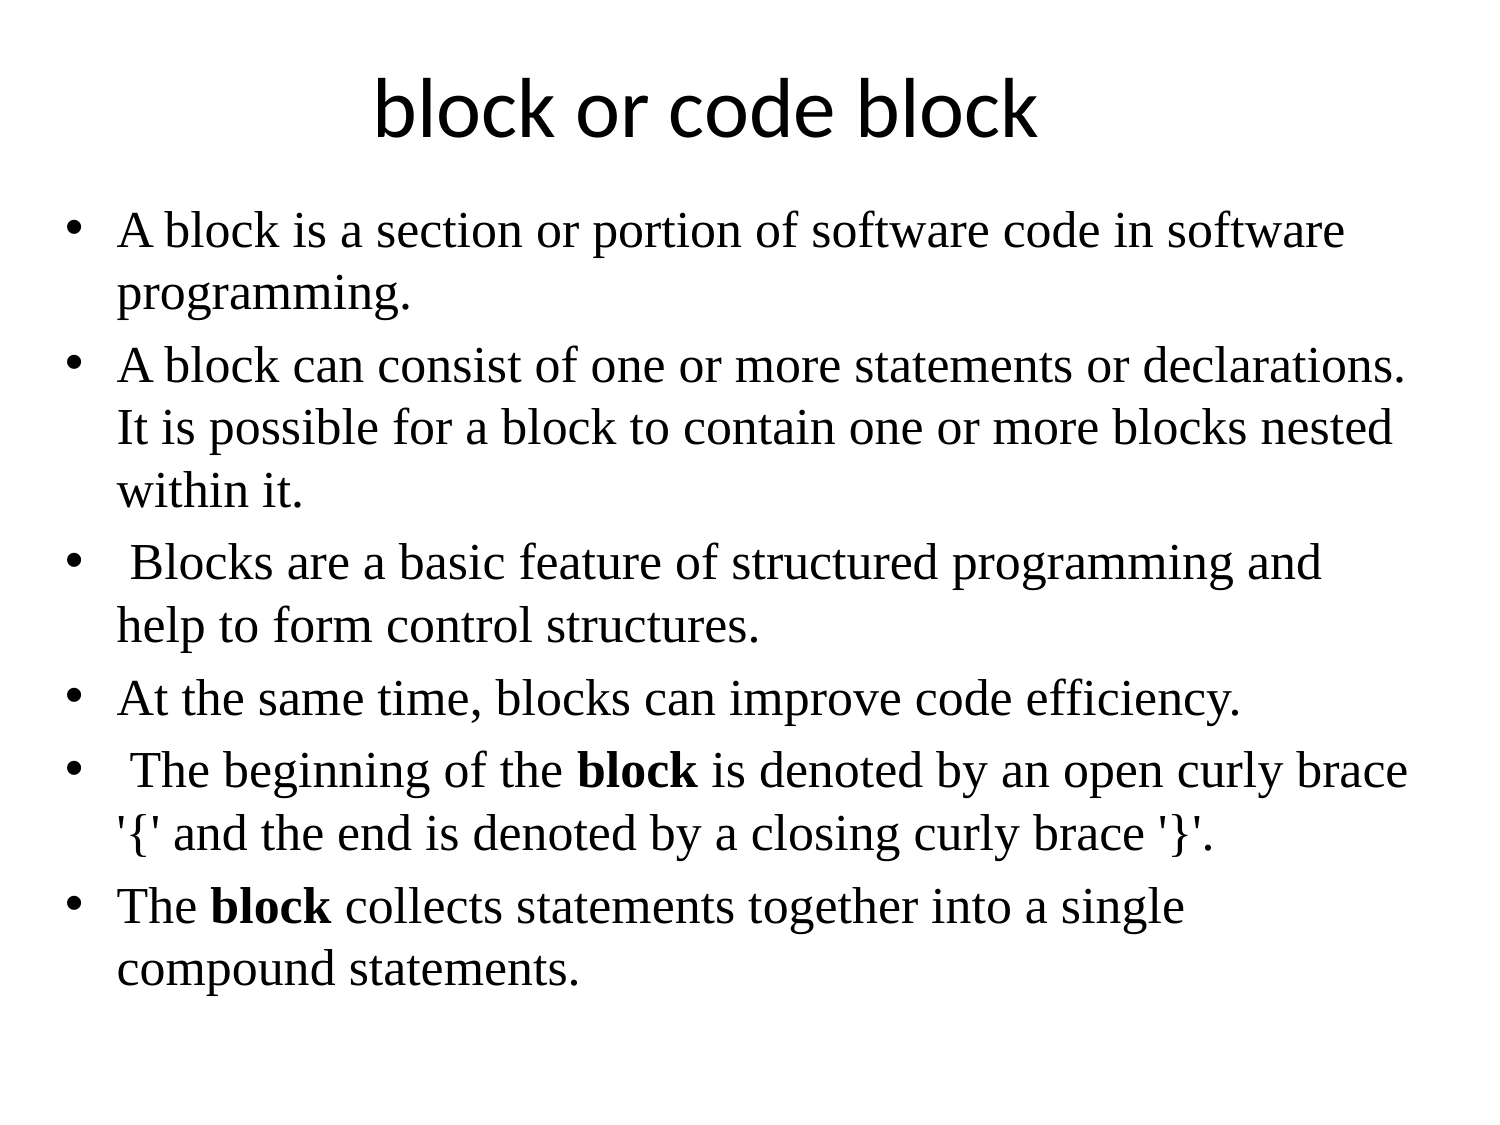

# block or code block
A block is a section or portion of software code in software programming.
A block can consist of one or more statements or declarations. It is possible for a block to contain one or more blocks nested within it.
 Blocks are a basic feature of structured programming and help to form control structures.
At the same time, blocks can improve code efficiency.
 The beginning of the block is denoted by an open curly brace '{' and the end is denoted by a closing curly brace '}'.
The block collects statements together into a single compound statements.